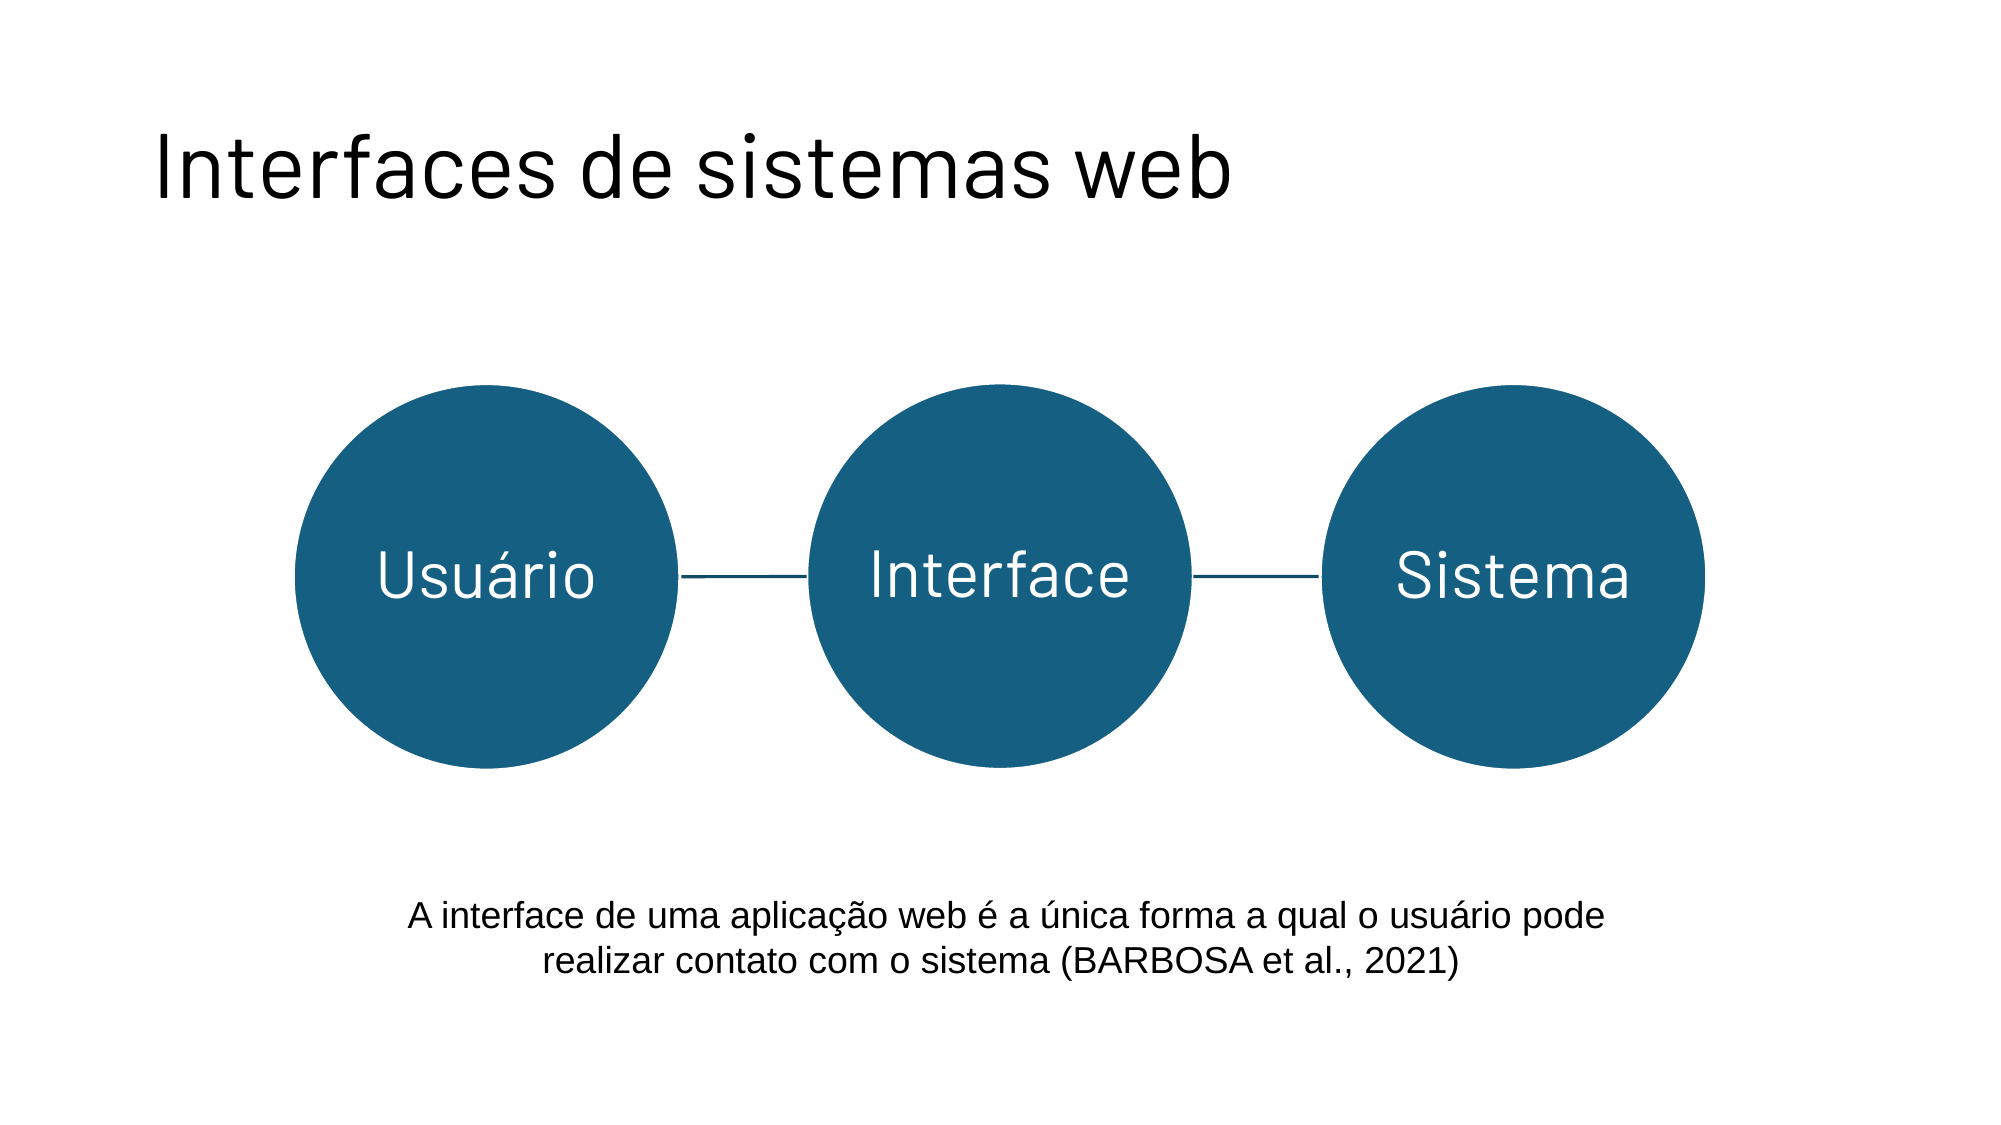

# Interfaces de sistemas web
Interface

Usuário

Sistema
A interface de uma aplicação web é a única forma a qual o usuário pode realizar contato com o sistema (BARBOSA et al., 2021)